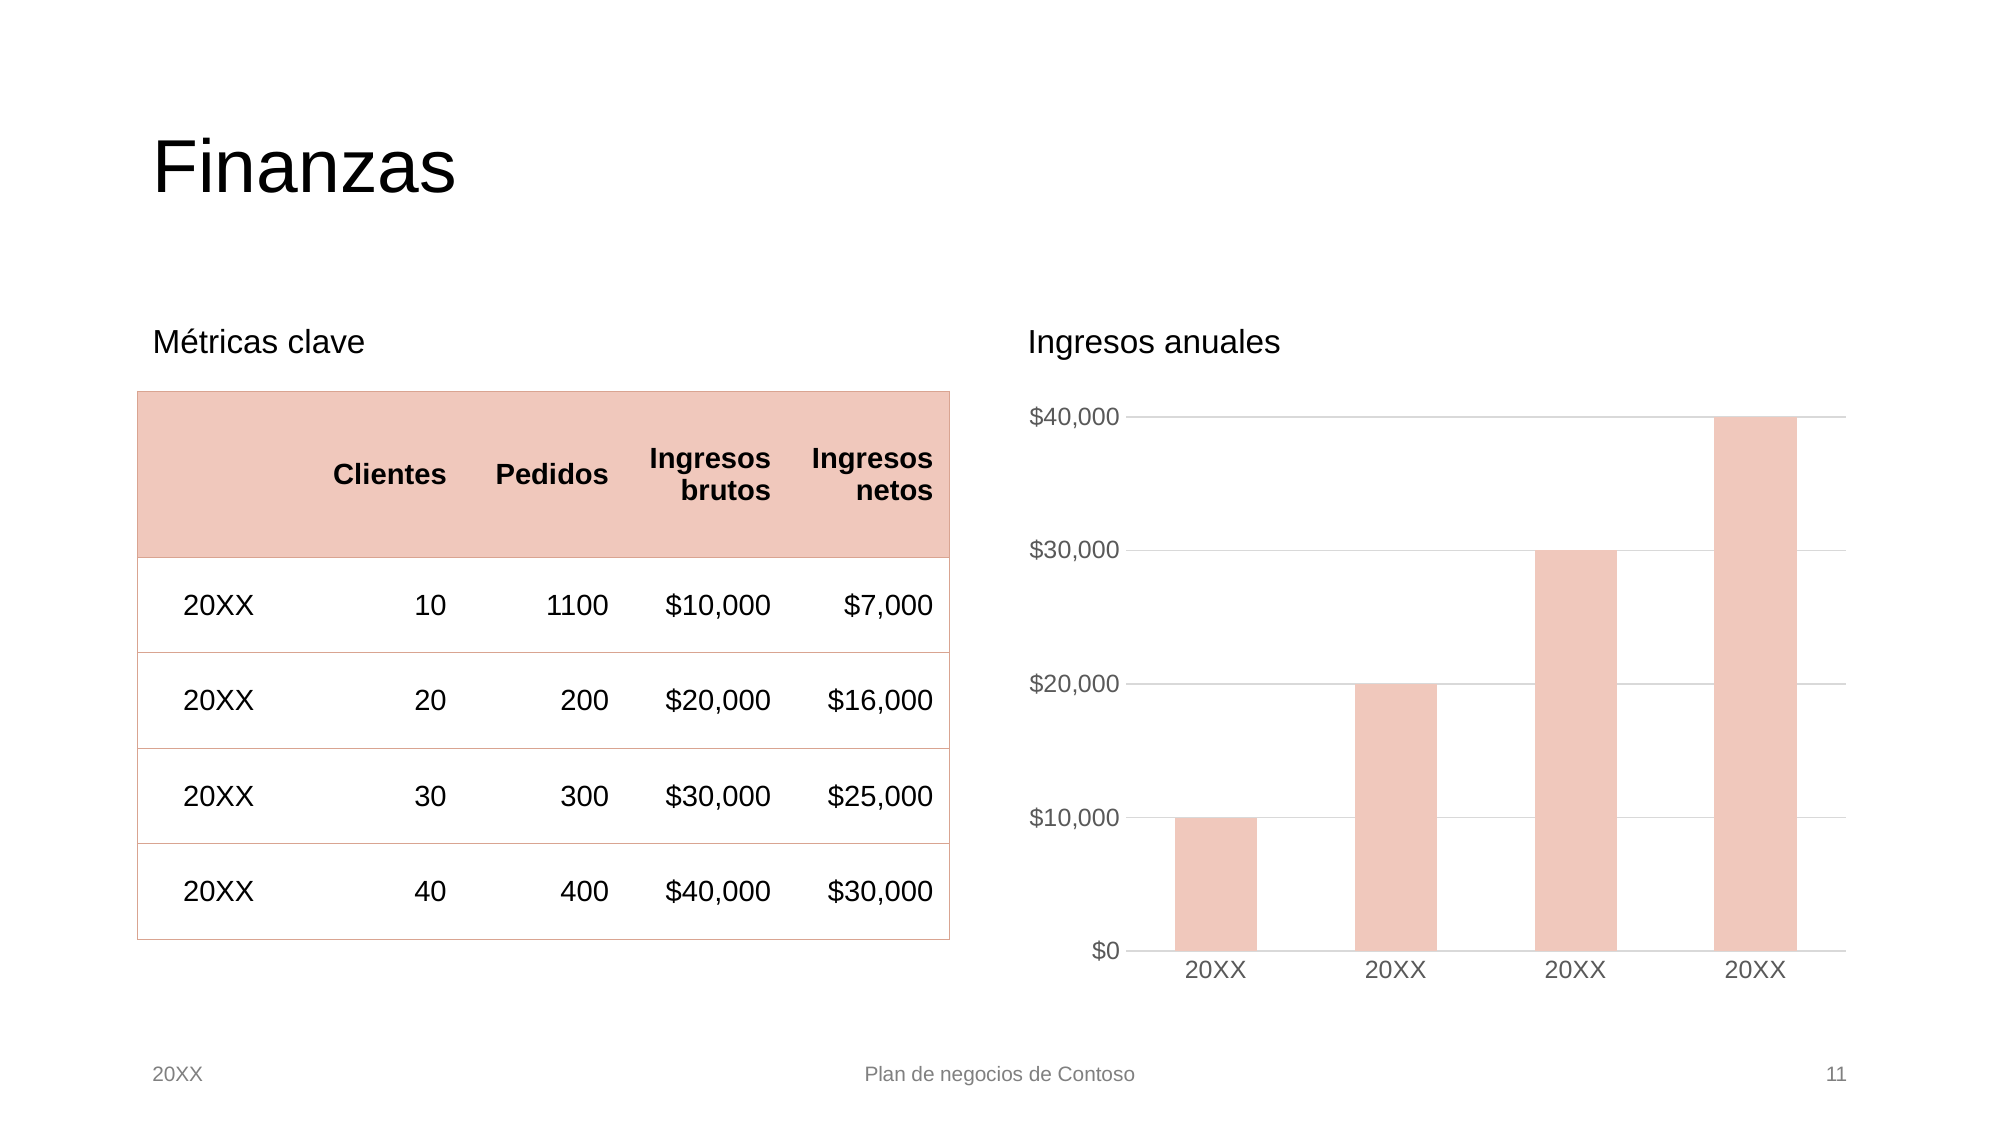

# Finanzas
Métricas clave
Ingresos anuales
|  | Clientes | Pedidos | Ingresos brutos | Ingresos netos |
| --- | --- | --- | --- | --- |
| 20XX | 10 | 1100 | $10,000 | $7,000 |
| 20XX | 20 | 200 | $20,000 | $16,000 |
| 20XX | 30 | 300 | $30,000 | $25,000 |
| 20XX | 40 | 400 | $40,000 | $30,000 |

### Chart

| Category | Serie 1 |
|---|---|
| 20XX | 10000.0 |
| 20XX | 20000.0 |
| 20XX | 30000.0 |
| 20XX | 40000.0 |
20XX
Plan de negocios de Contoso
11